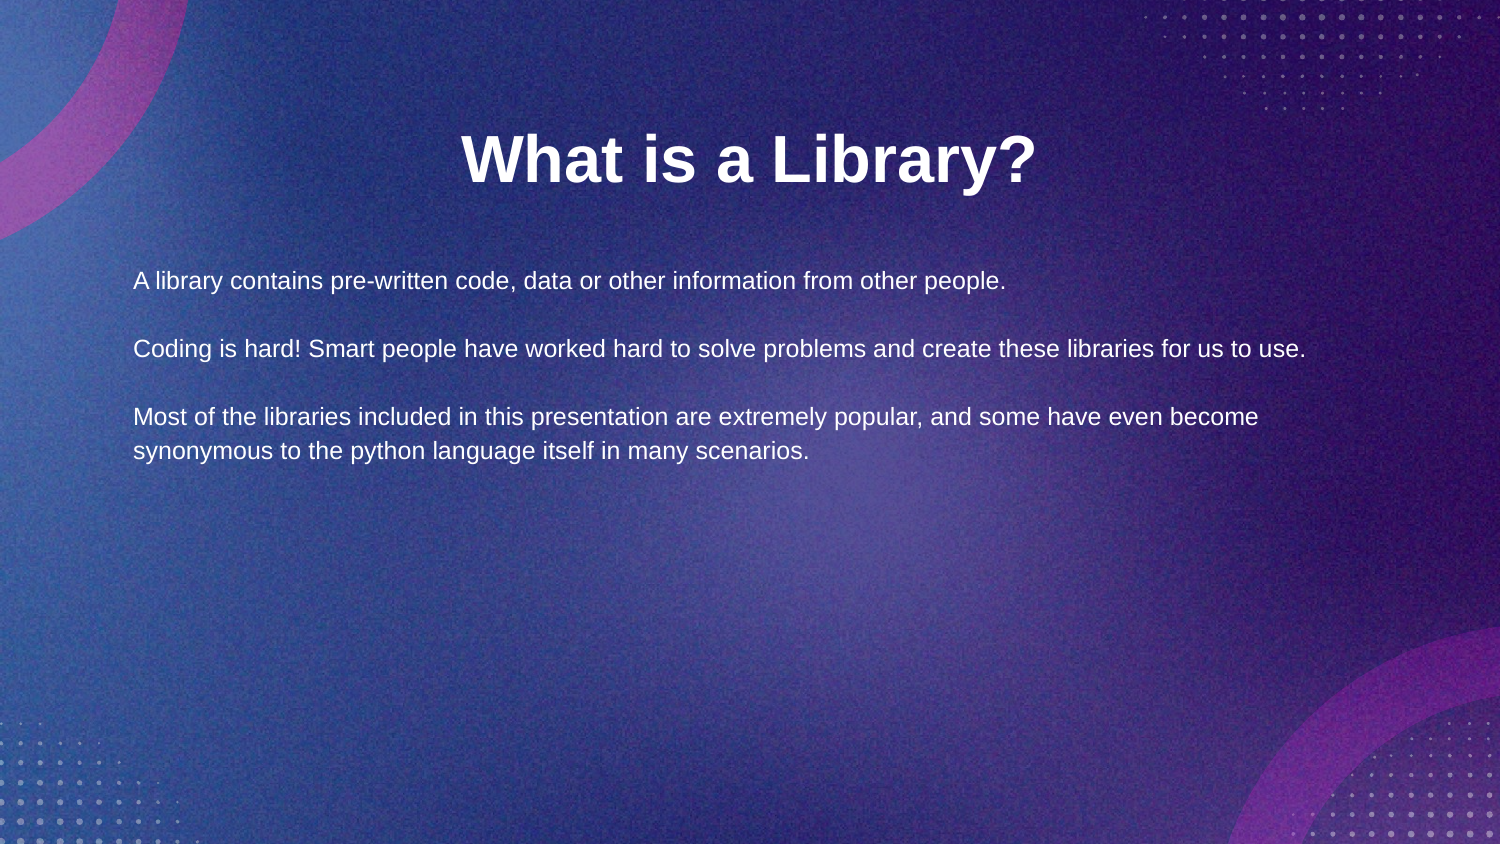

# What is a Library?
A library contains pre-written code, data or other information from other people.
Coding is hard! Smart people have worked hard to solve problems and create these libraries for us to use.
Most of the libraries included in this presentation are extremely popular, and some have even become synonymous to the python language itself in many scenarios.